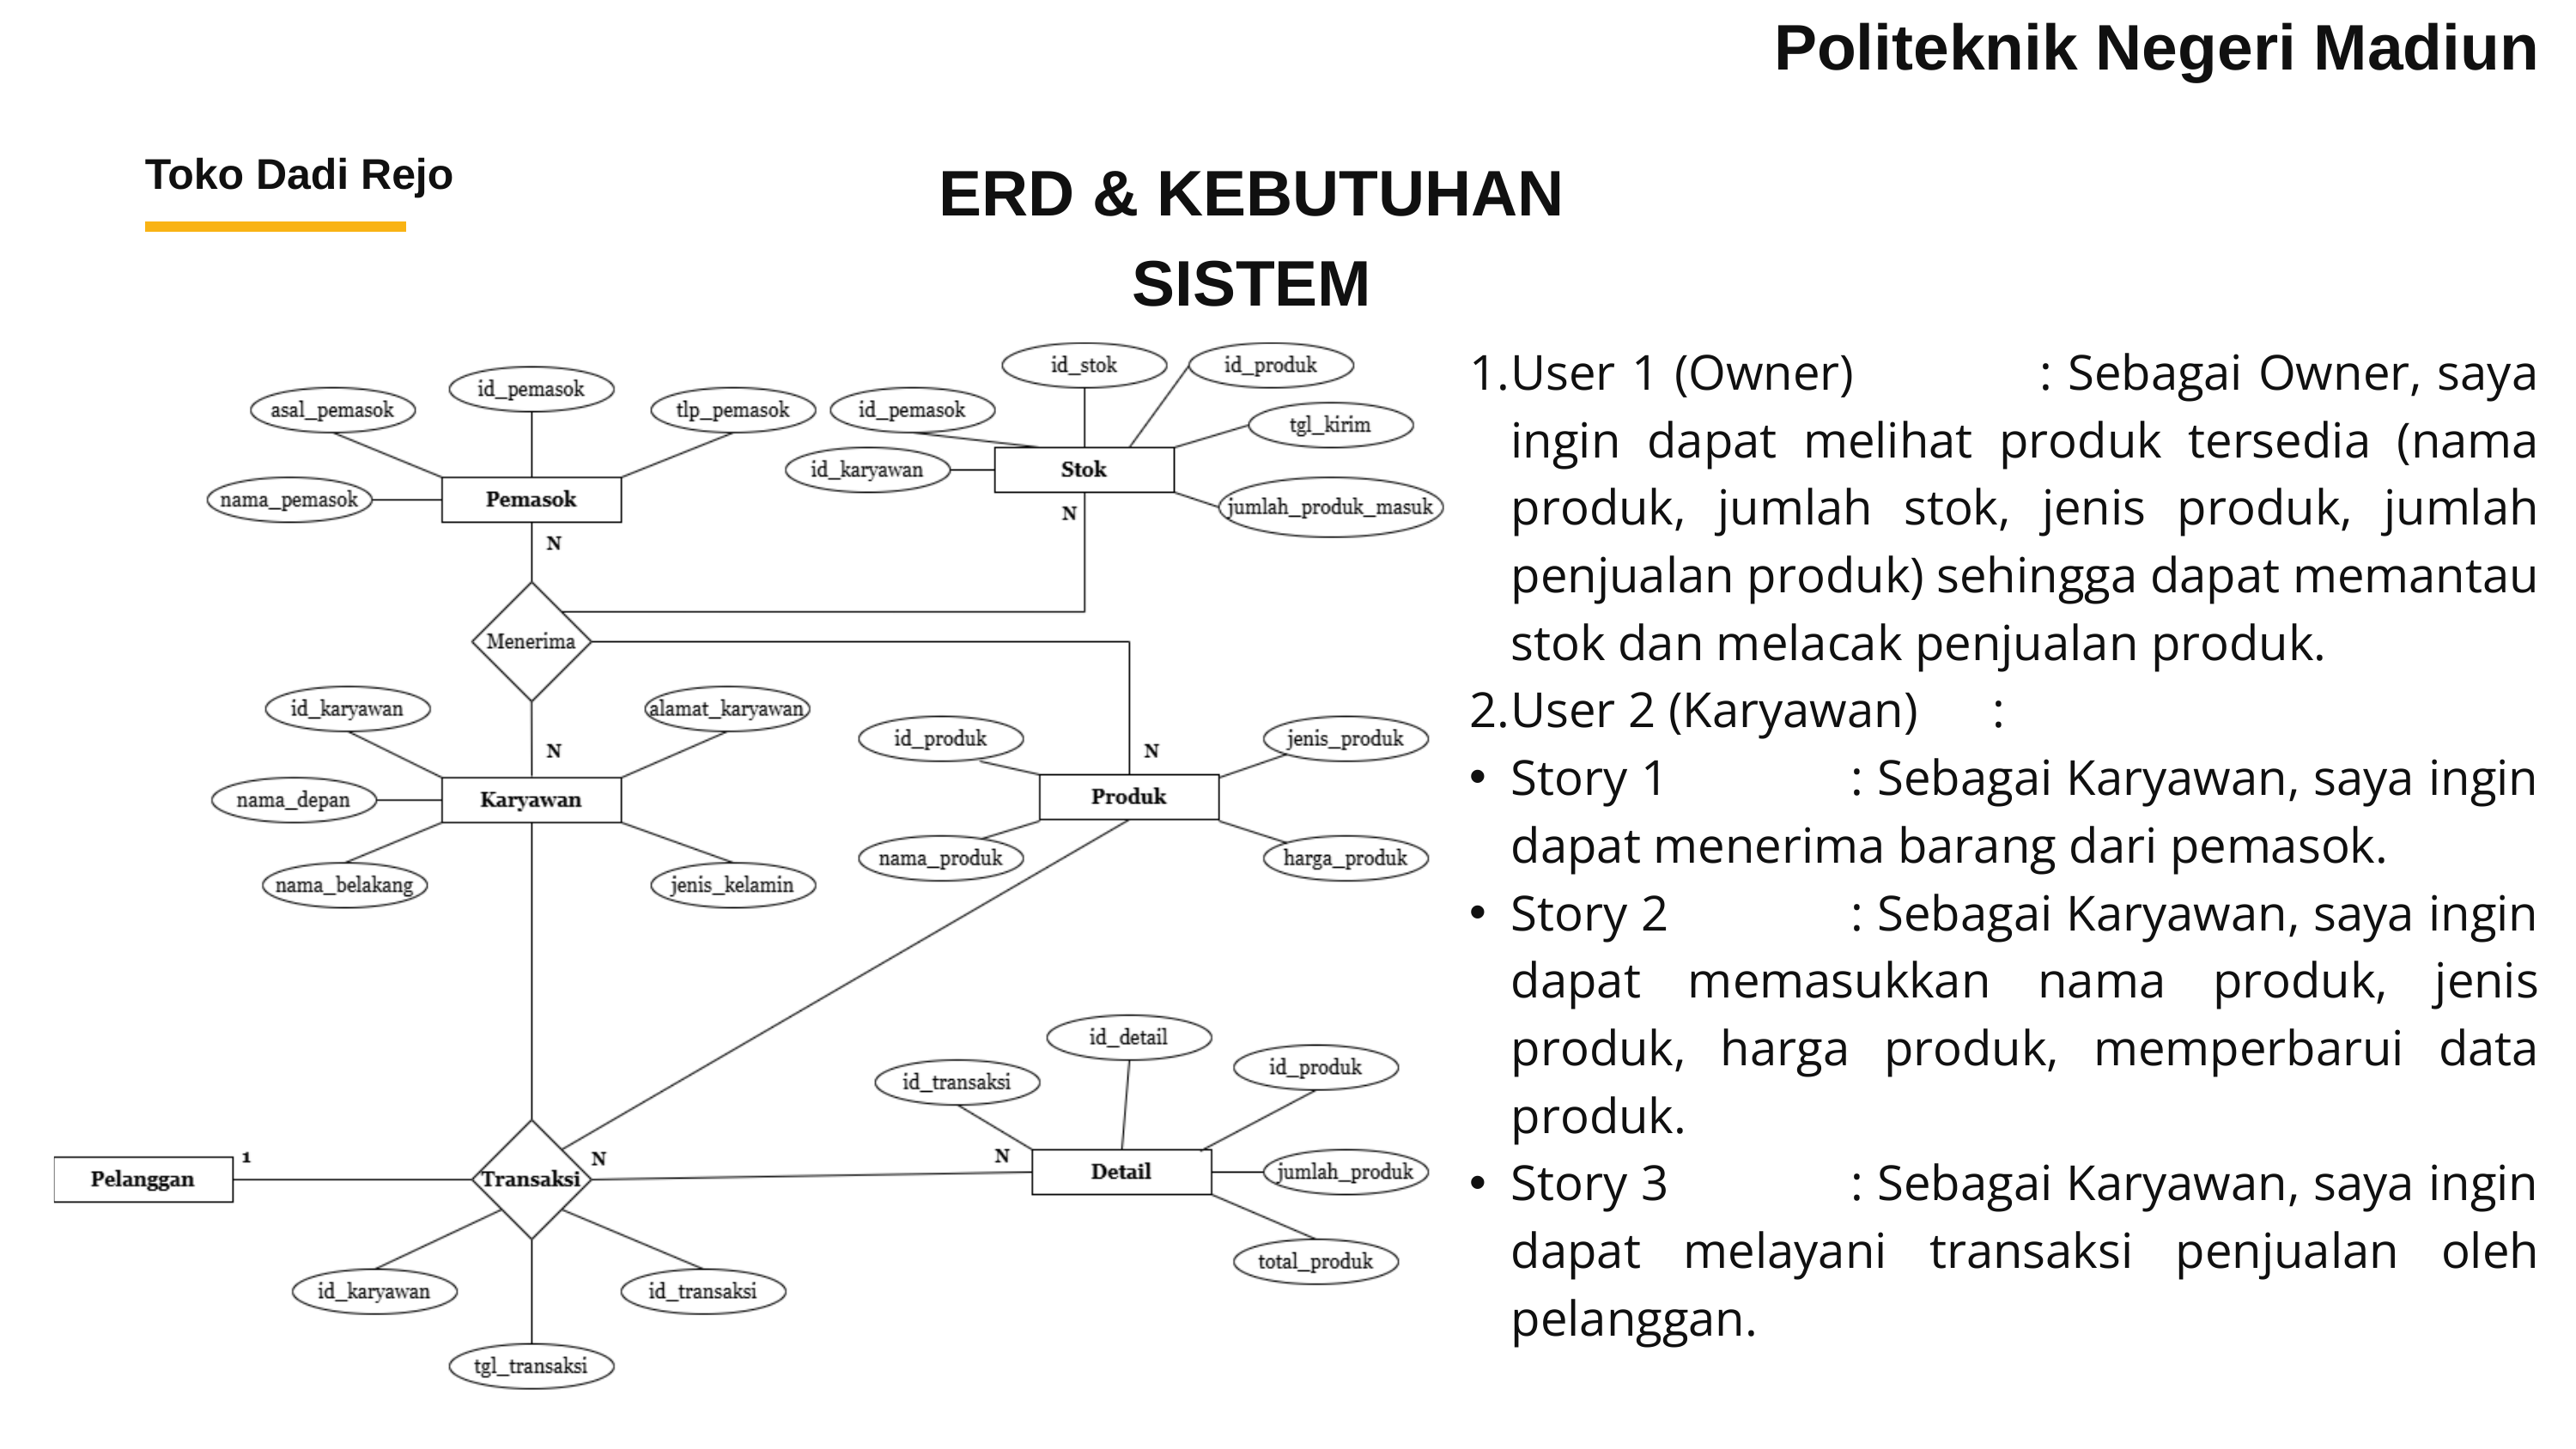

Politeknik Negeri Madiun
Toko Dadi Rejo
ERD & KEBUTUHAN SISTEM

User 1 (Owner)            : Sebagai Owner, saya ingin dapat melihat produk tersedia (nama produk, jumlah stok, jenis produk, jumlah penjualan produk) sehingga dapat memantau stok dan melacak penjualan produk.
User 2 (Karyawan)      :
Story 1             : Sebagai Karyawan, saya ingin dapat menerima barang dari pemasok.
Story 2             : Sebagai Karyawan, saya ingin dapat memasukkan nama produk, jenis produk, harga produk, memperbarui data produk.
Story 3             : Sebagai Karyawan, saya ingin dapat melayani transaksi penjualan oleh pelanggan.